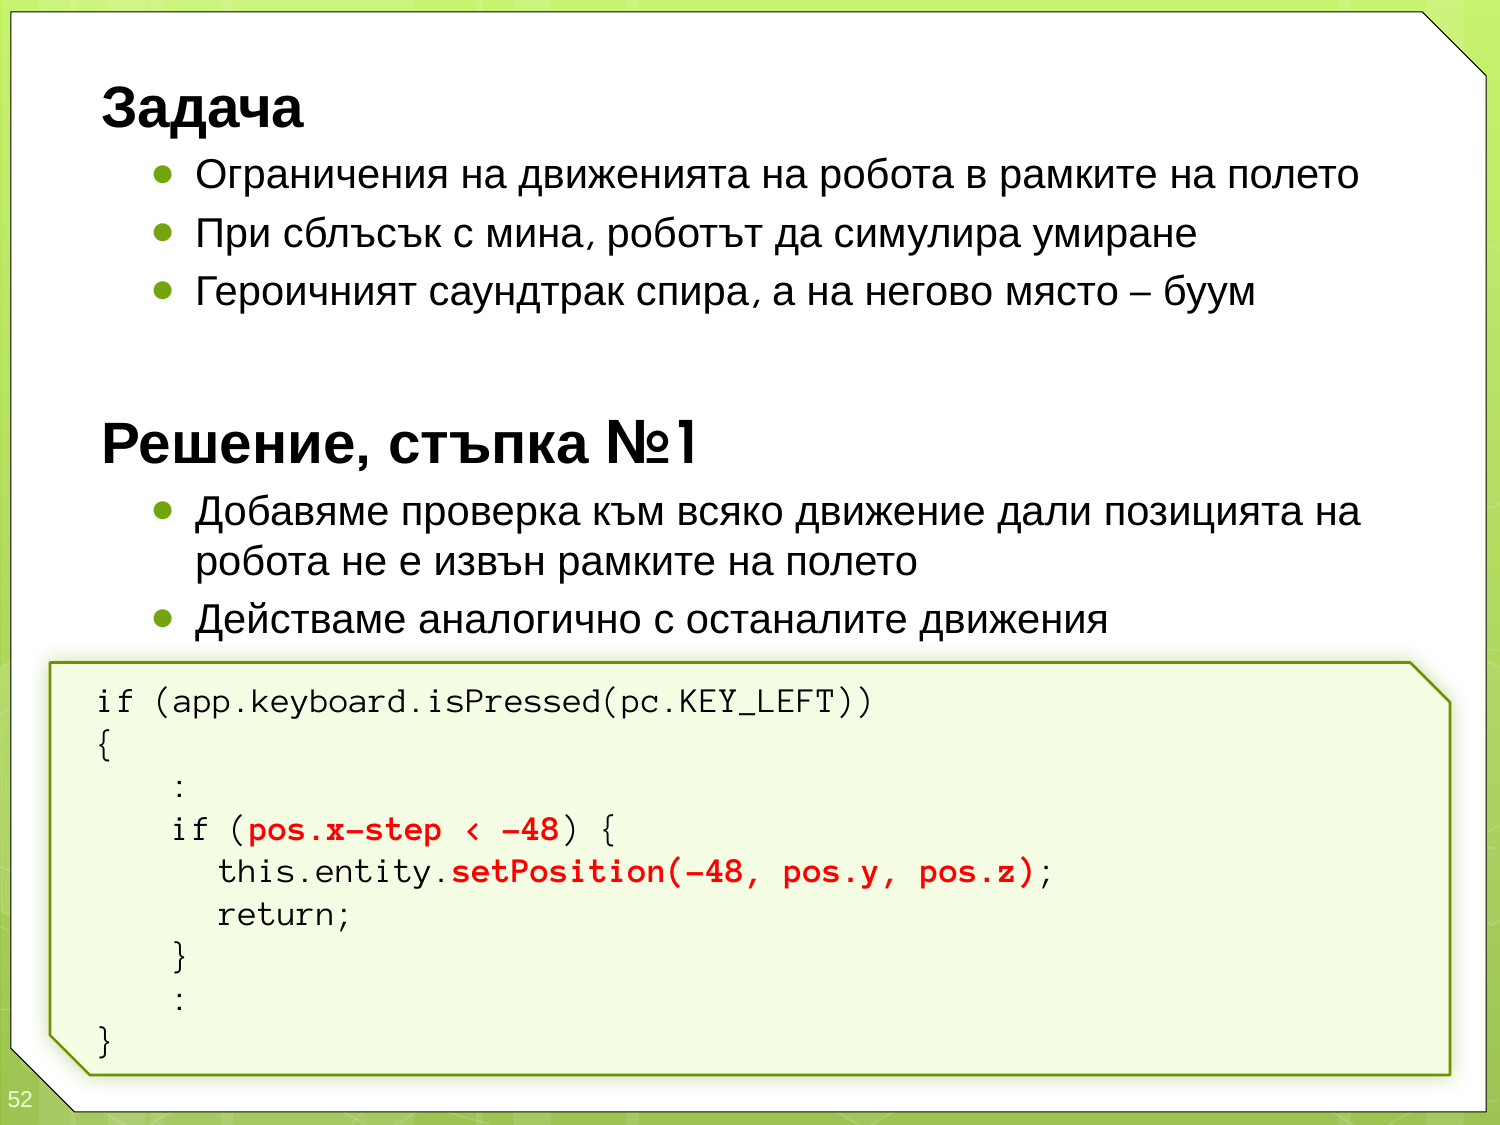

Задача
Ограничения на движенията на робота в рамките на полето
При сблъсък с мина, роботът да симулира умиране
Героичният саундтрак спира, а на негово място – буум

Решение, стъпка №1
Добавяме проверка към всяко движение дали позицията на робота не е извън рамките на полето
Действаме аналогично с останалите движения
if (app.keyboard.isPressed(pc.KEY_LEFT))
{
	:
	if (pos.x-step < -48) {
		this.entity.setPosition(-48, pos.y, pos.z);
		return;
	}
	:
}